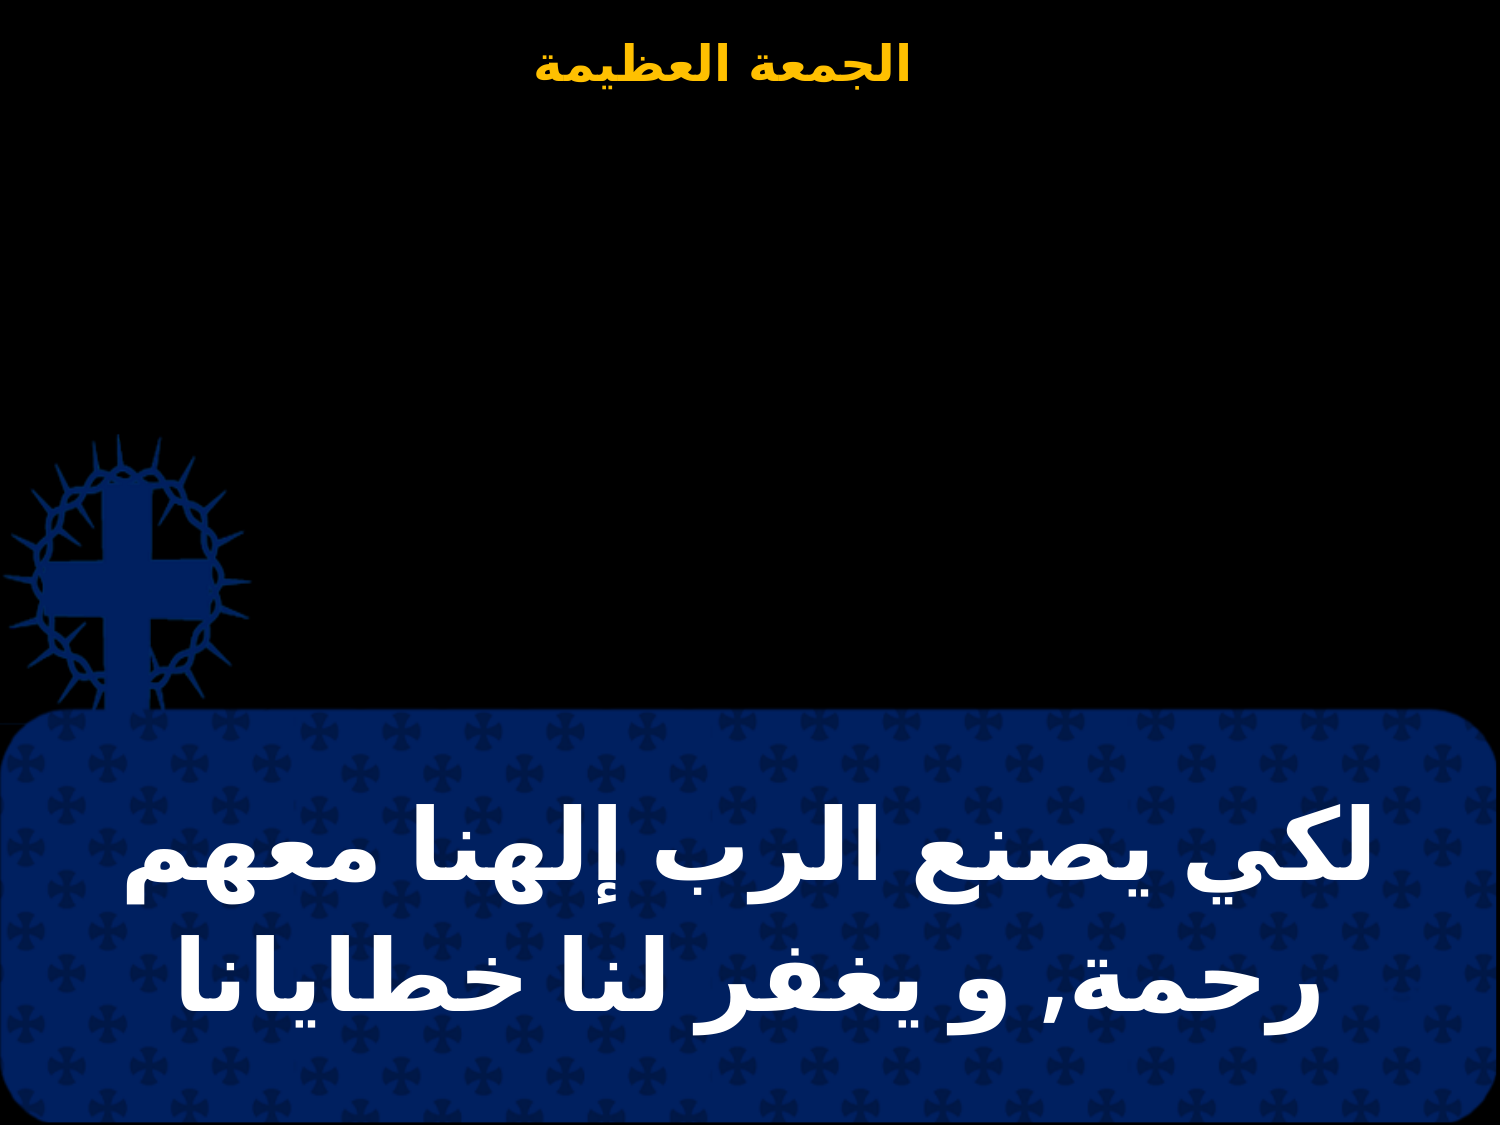

| لكي يصنع الرب إلهنا معهم رحمة, و يغفر لنا خطايانا |
| --- |